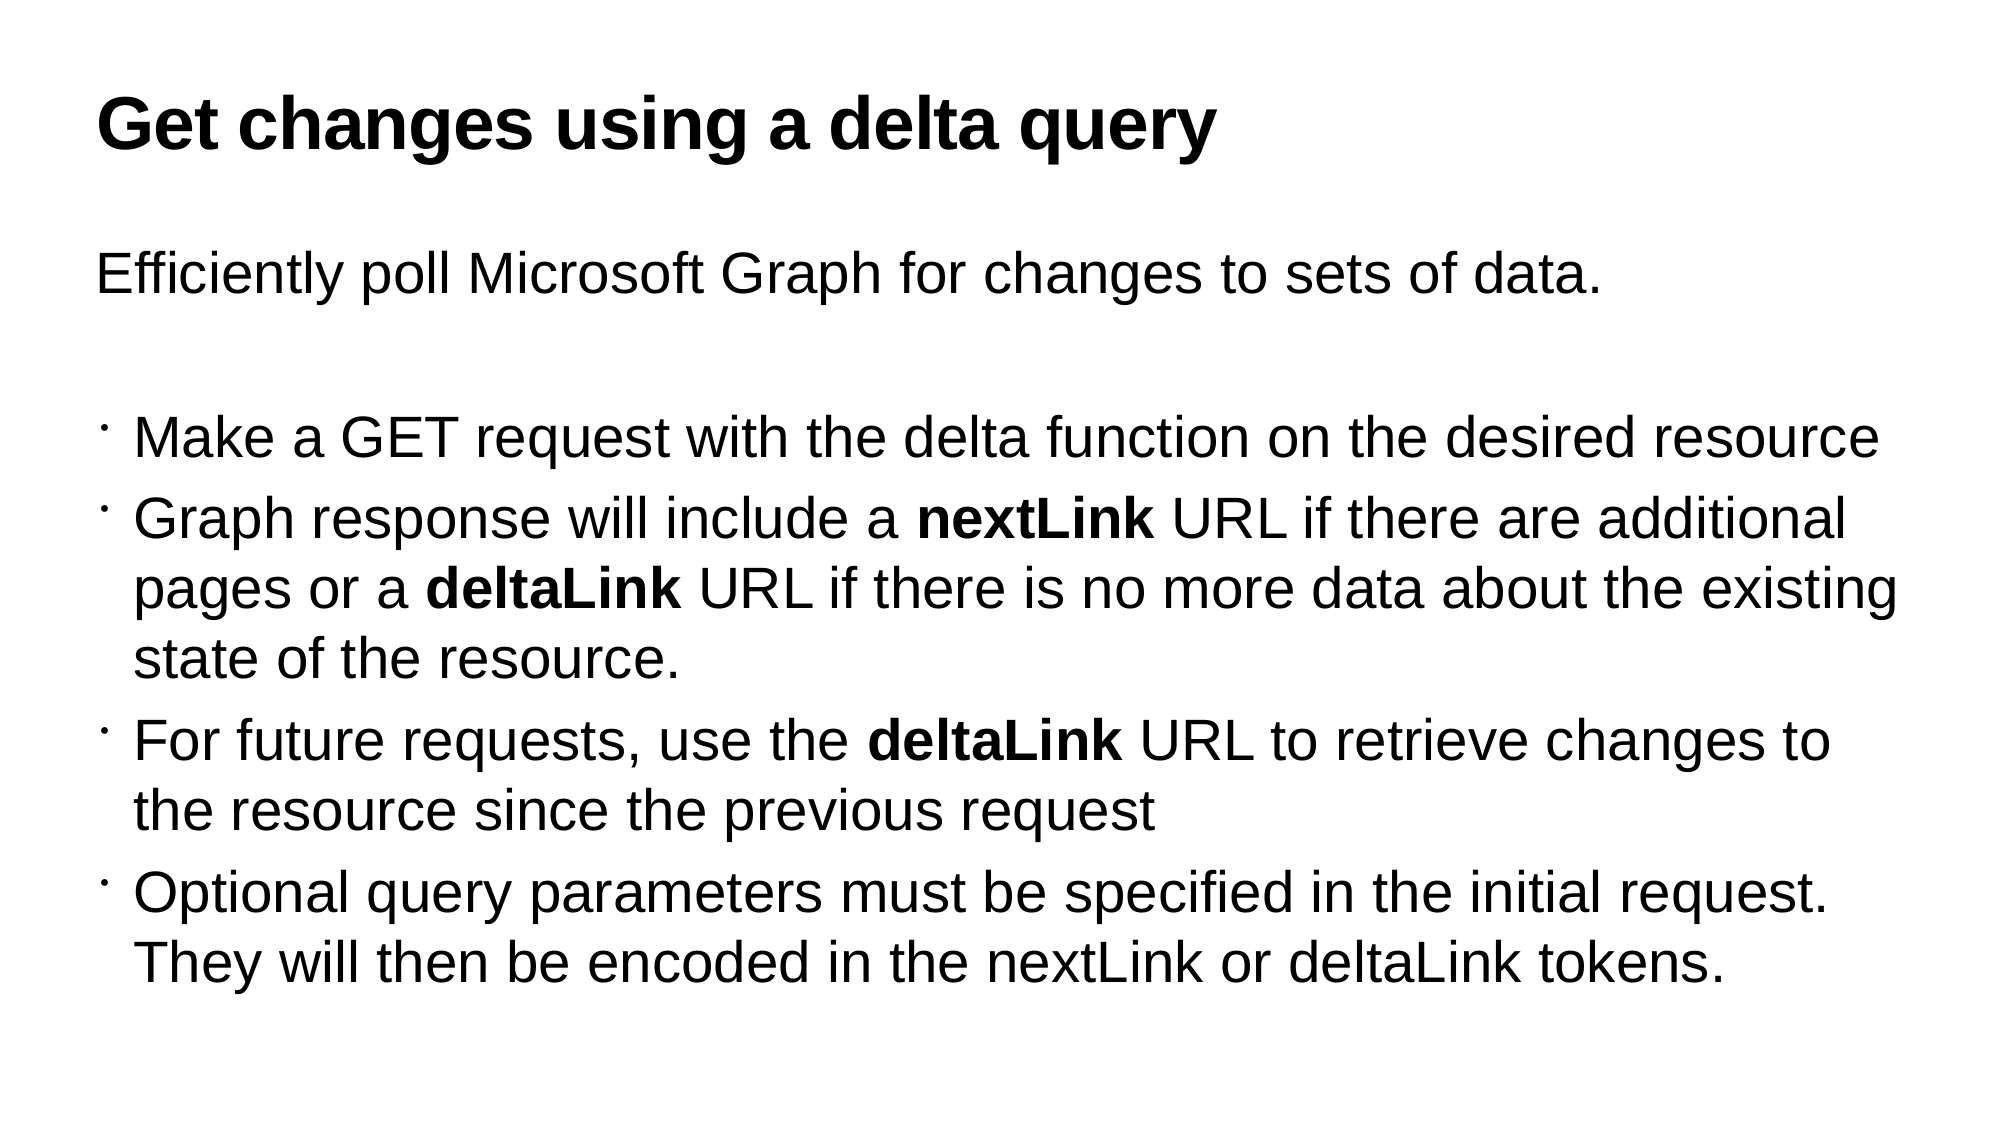

# Get changes using a delta query
Efficiently poll Microsoft Graph for changes to sets of data.

Make a GET request with the delta function on the desired resource
Graph response will include a nextLink URL if there are additional pages or a deltaLink URL if there is no more data about the existing state of the resource.
For future requests, use the deltaLink URL to retrieve changes to the resource since the previous request
Optional query parameters must be specified in the initial request.  They will then be encoded in the nextLink or deltaLink tokens.